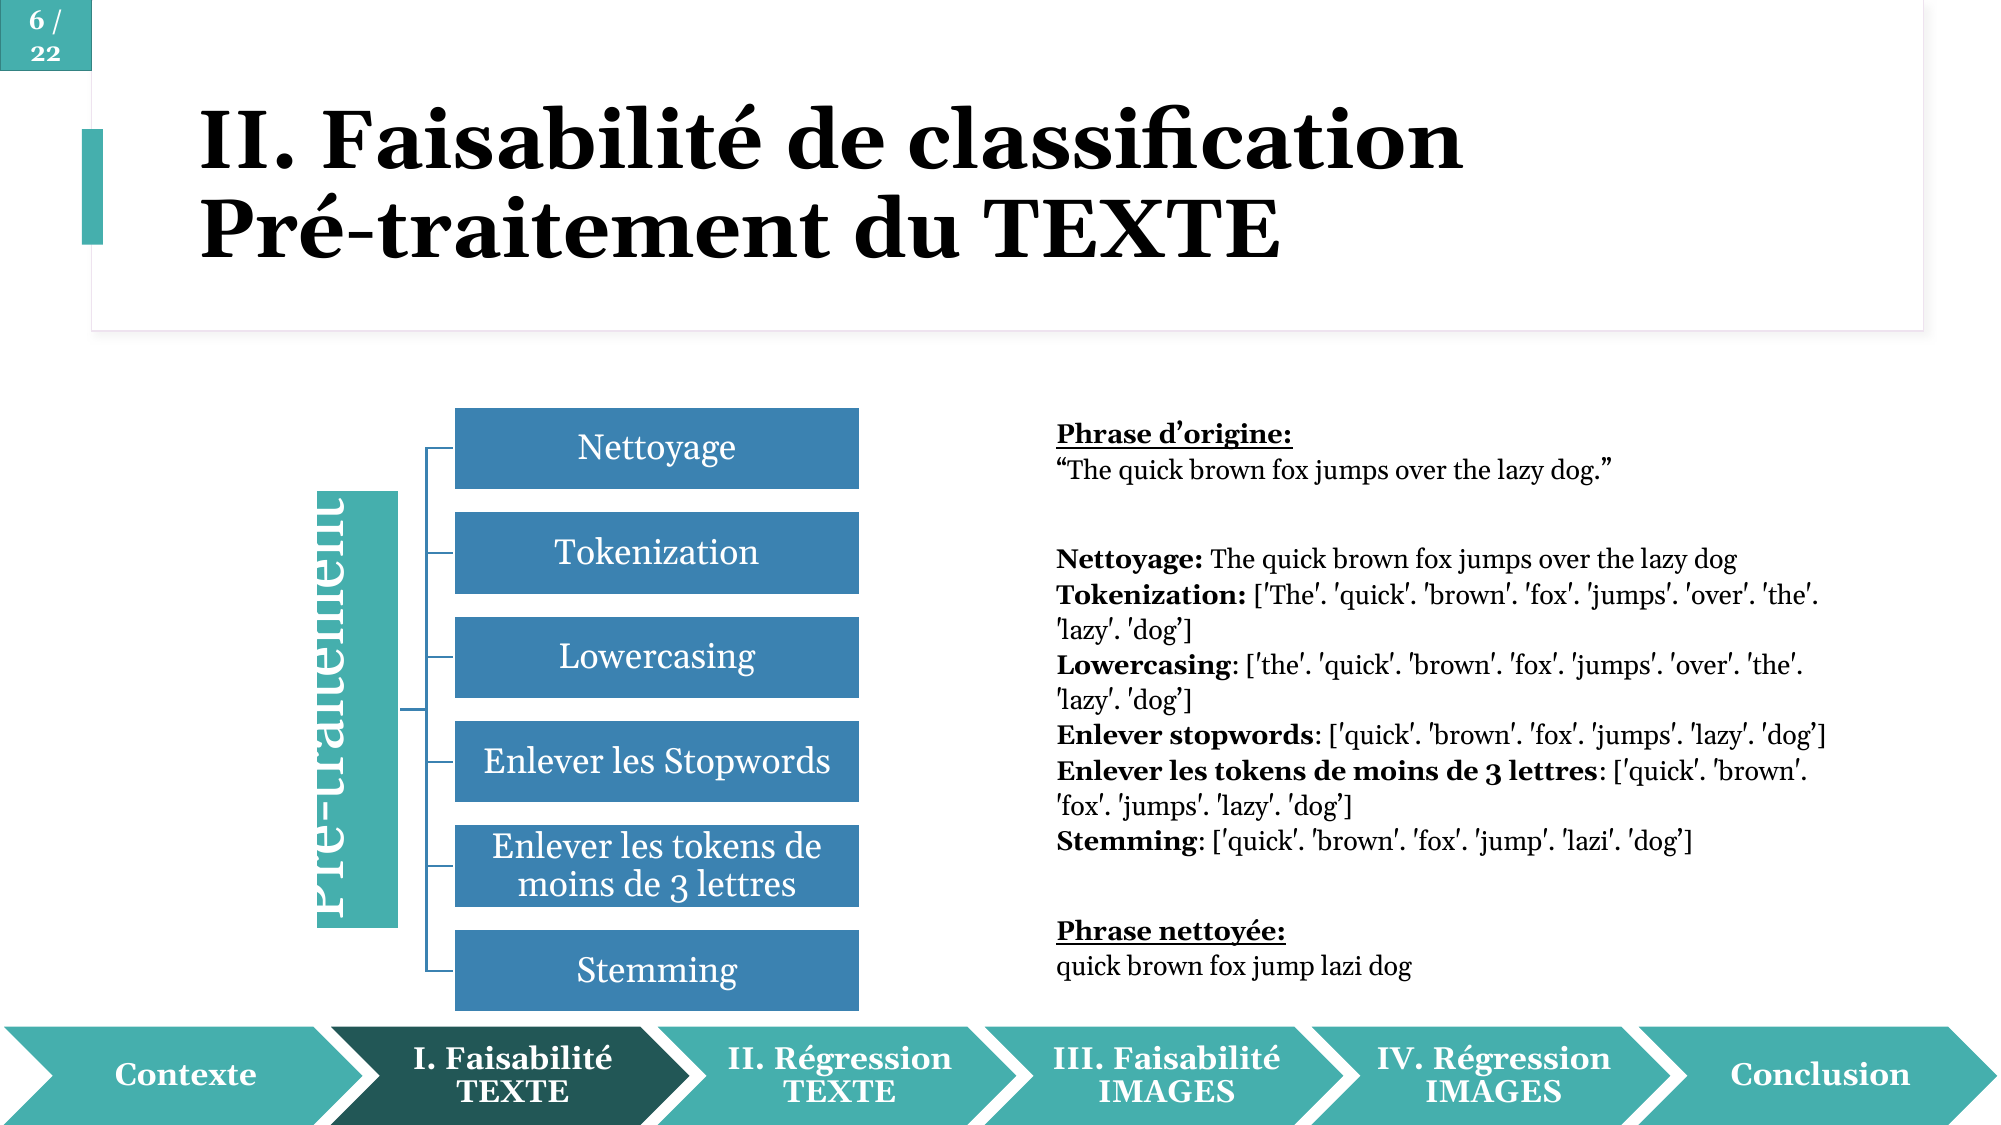

# II. Faisabilité de classification Pré-traitement du TEXTE
Phrase d’origine:
“The quick brown fox jumps over the lazy dog.”

Nettoyage: The quick brown fox jumps over the lazy dog
Tokenization: ['The'. 'quick'. 'brown'. 'fox'. 'jumps'. 'over'. 'the'. 'lazy'. 'dog’]
Lowercasing: ['the'. 'quick'. 'brown'. 'fox'. 'jumps'. 'over'. 'the'. 'lazy'. 'dog’]
Enlever stopwords: ['quick'. 'brown'. 'fox'. 'jumps'. 'lazy'. 'dog’]
Enlever les tokens de moins de 3 lettres: ['quick'. 'brown'. 'fox'. 'jumps'. 'lazy'. 'dog’]
Stemming: ['quick'. 'brown'. 'fox'. 'jump'. 'lazi'. 'dog’]

Phrase nettoyée:
quick brown fox jump lazi dog

Pré-traitement
Nettoyage
Tokenization
Lowercasing
Enlever les Stopwords
Enlever les tokens de moins de 3 lettres
Stemming
Contexte
I. Faisabilité TEXTE
II. Régression TEXTE
III. Faisabilité IMAGES
IV. Régression IMAGES
Conclusion